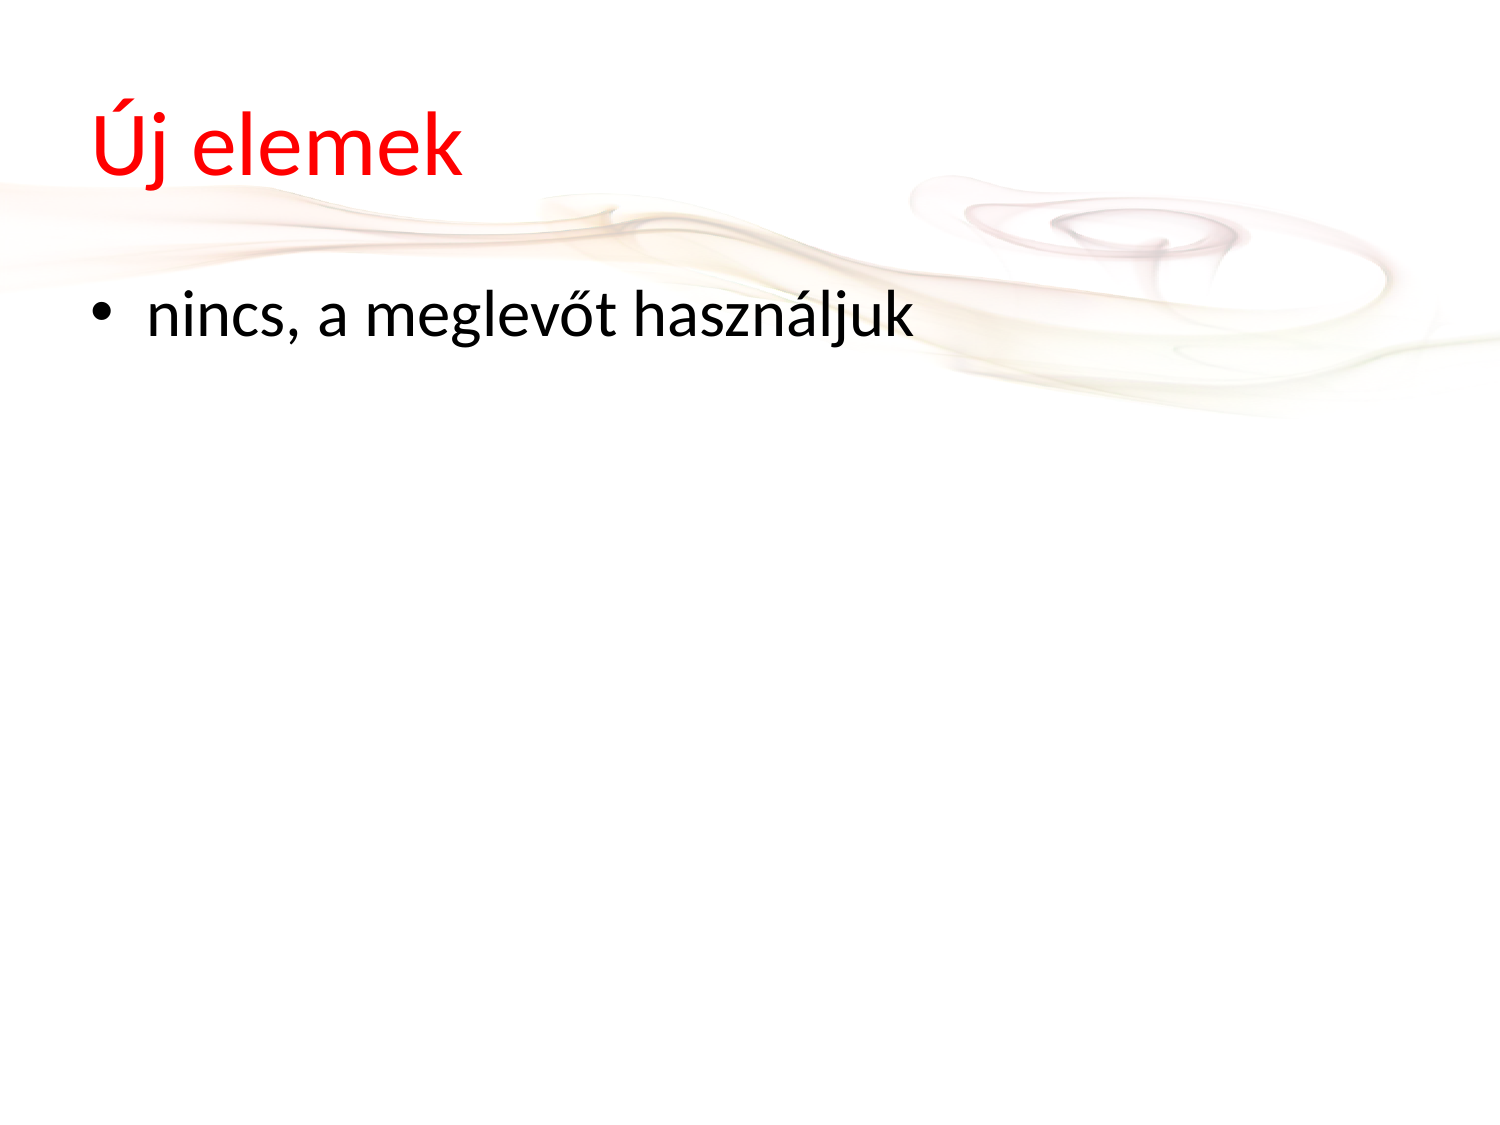

# Új elemek
nincs, a meglevőt használjuk